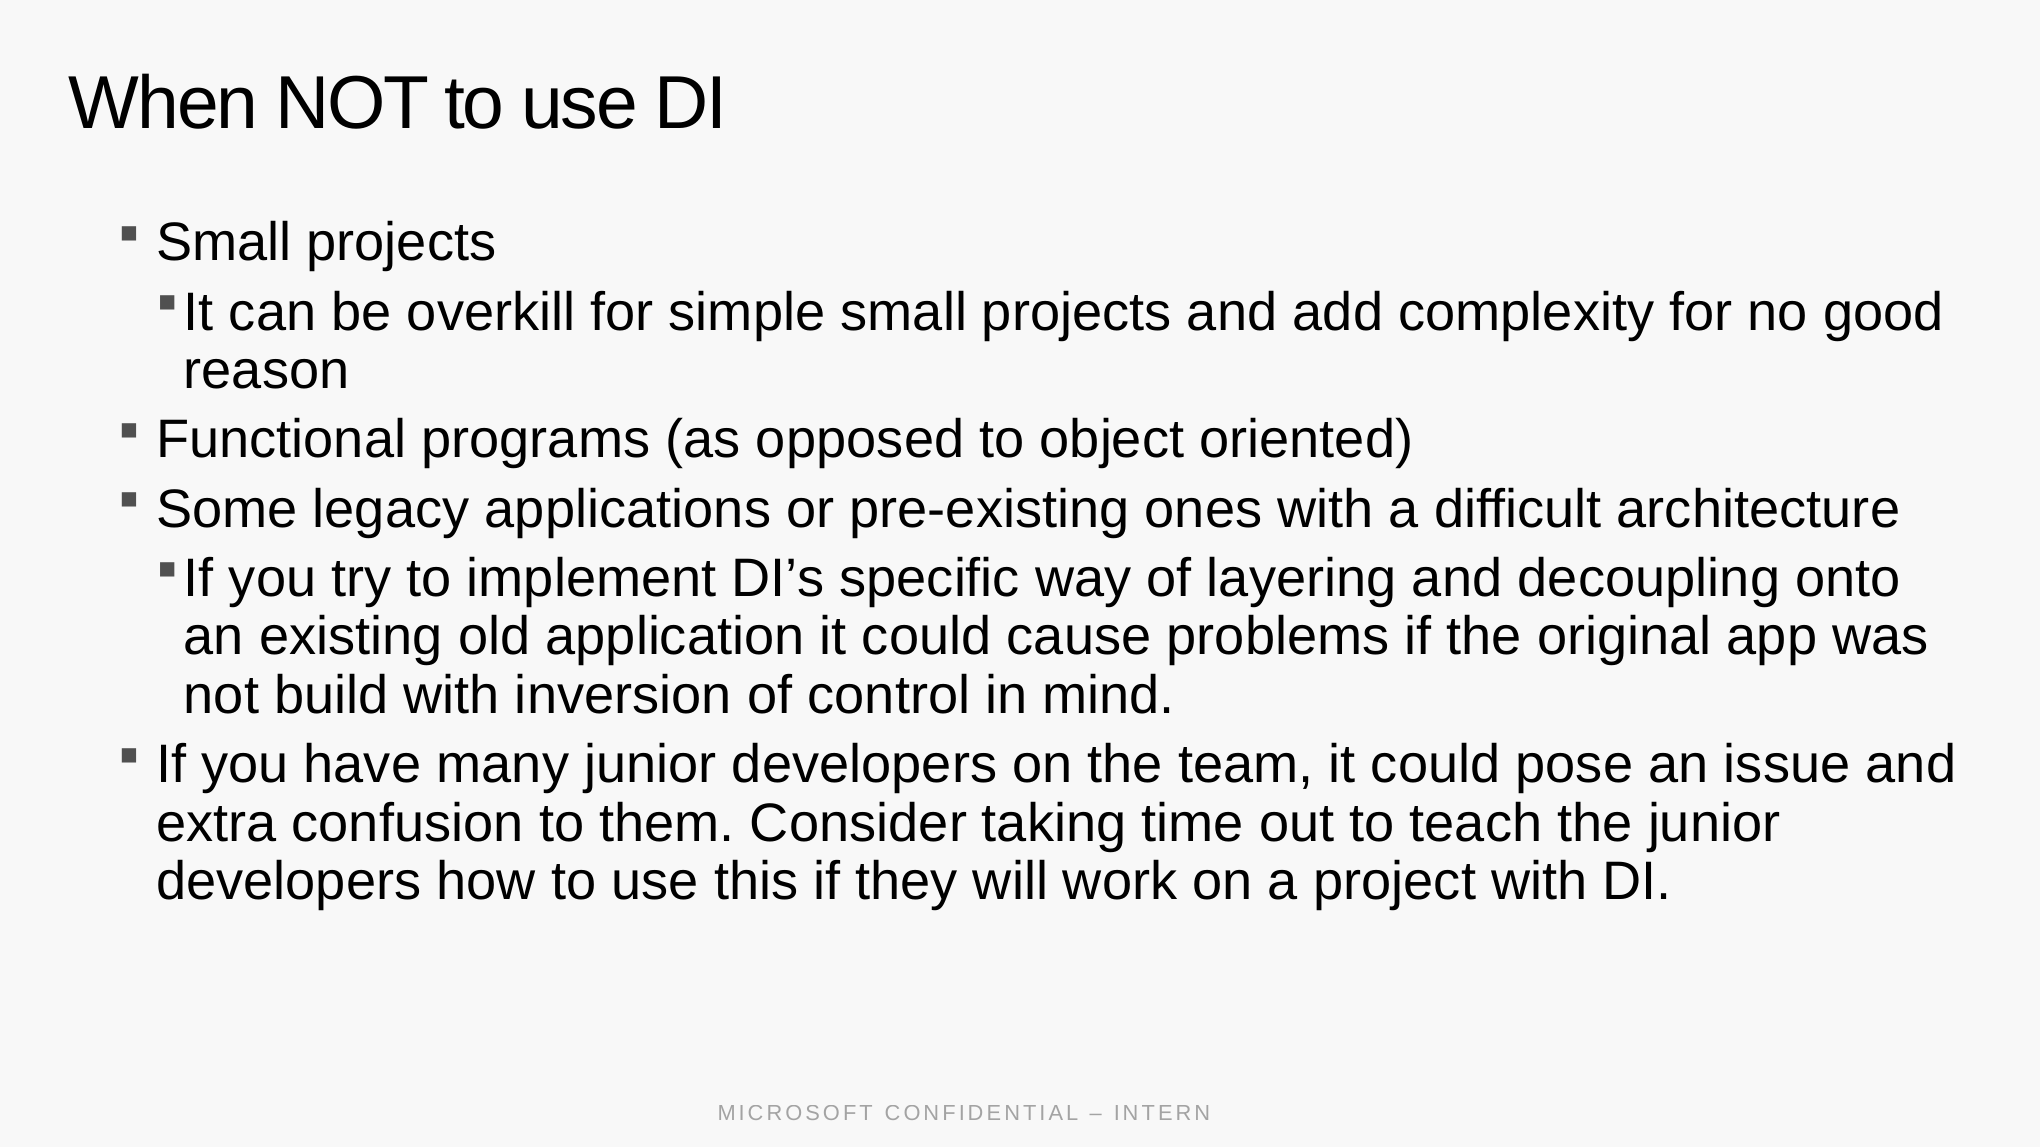

# When NOT to use DI
Small projects
It can be overkill for simple small projects and add complexity for no good reason
Functional programs (as opposed to object oriented)
Some legacy applications or pre-existing ones with a difficult architecture
If you try to implement DI’s specific way of layering and decoupling onto an existing old application it could cause problems if the original app was not build with inversion of control in mind.
If you have many junior developers on the team, it could pose an issue and extra confusion to them. Consider taking time out to teach the junior developers how to use this if they will work on a project with DI.